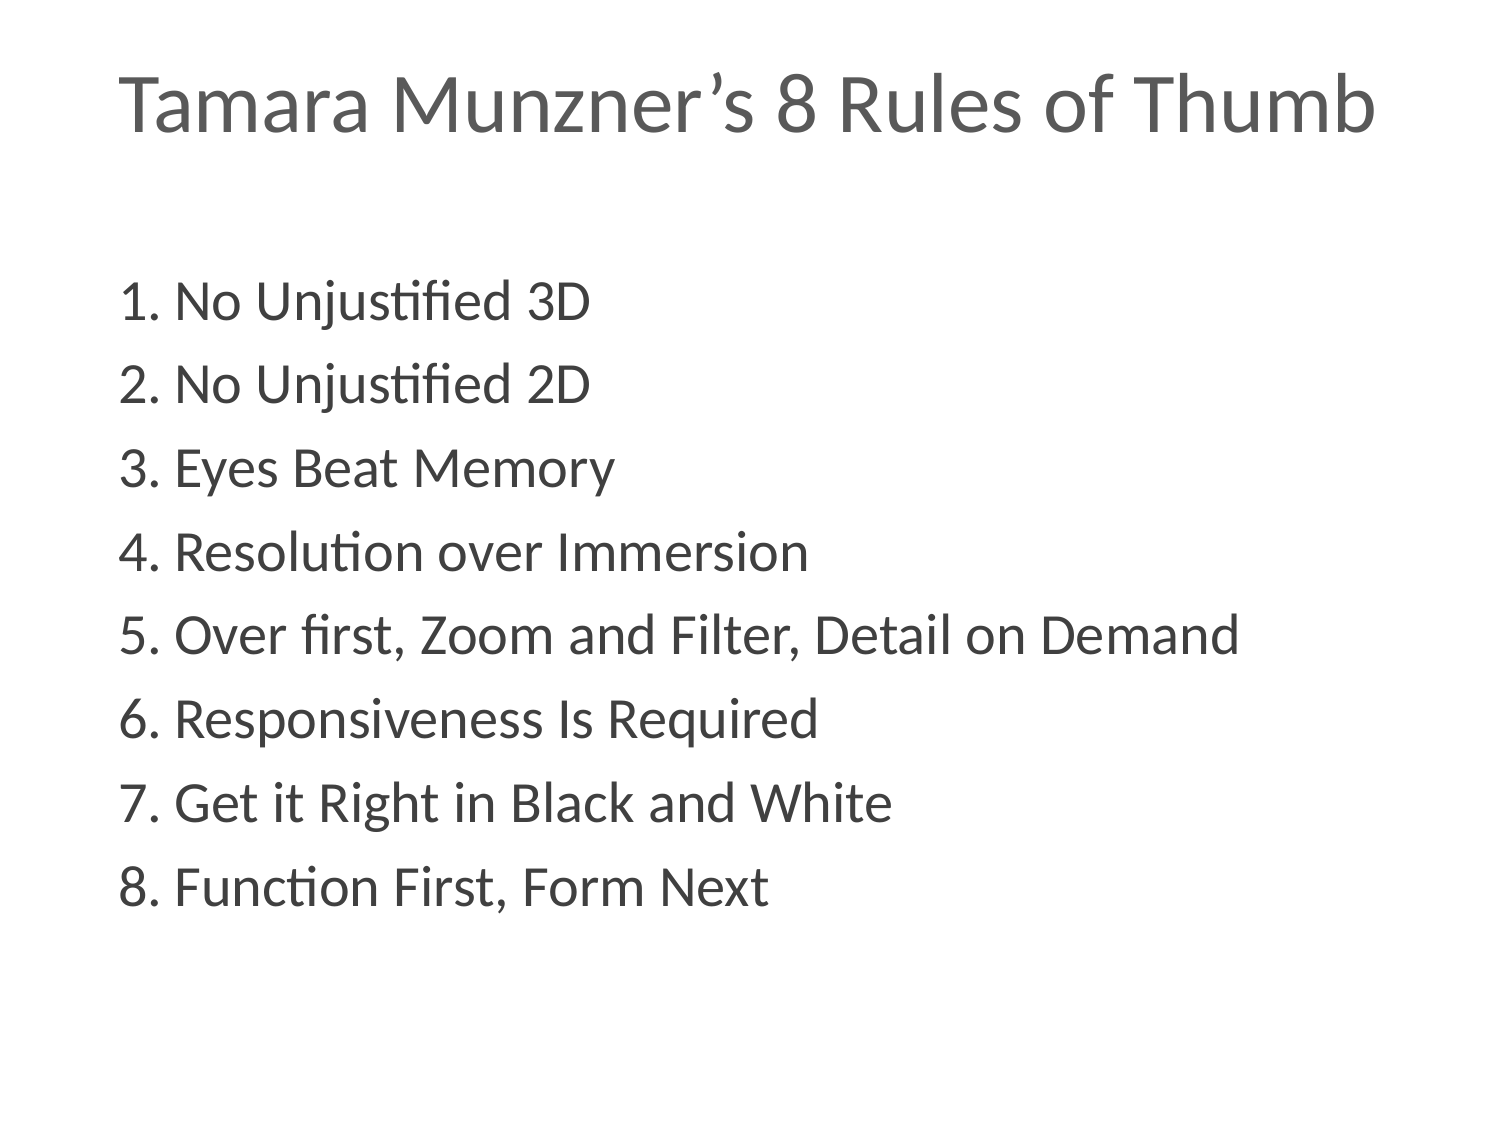

Tamara Munzner’s 8 Rules of Thumb
No Unjustified 3D
No Unjustified 2D
Eyes Beat Memory
Resolution over Immersion
Over first, Zoom and Filter, Detail on Demand
Responsiveness Is Required
Get it Right in Black and White
Function First, Form Next